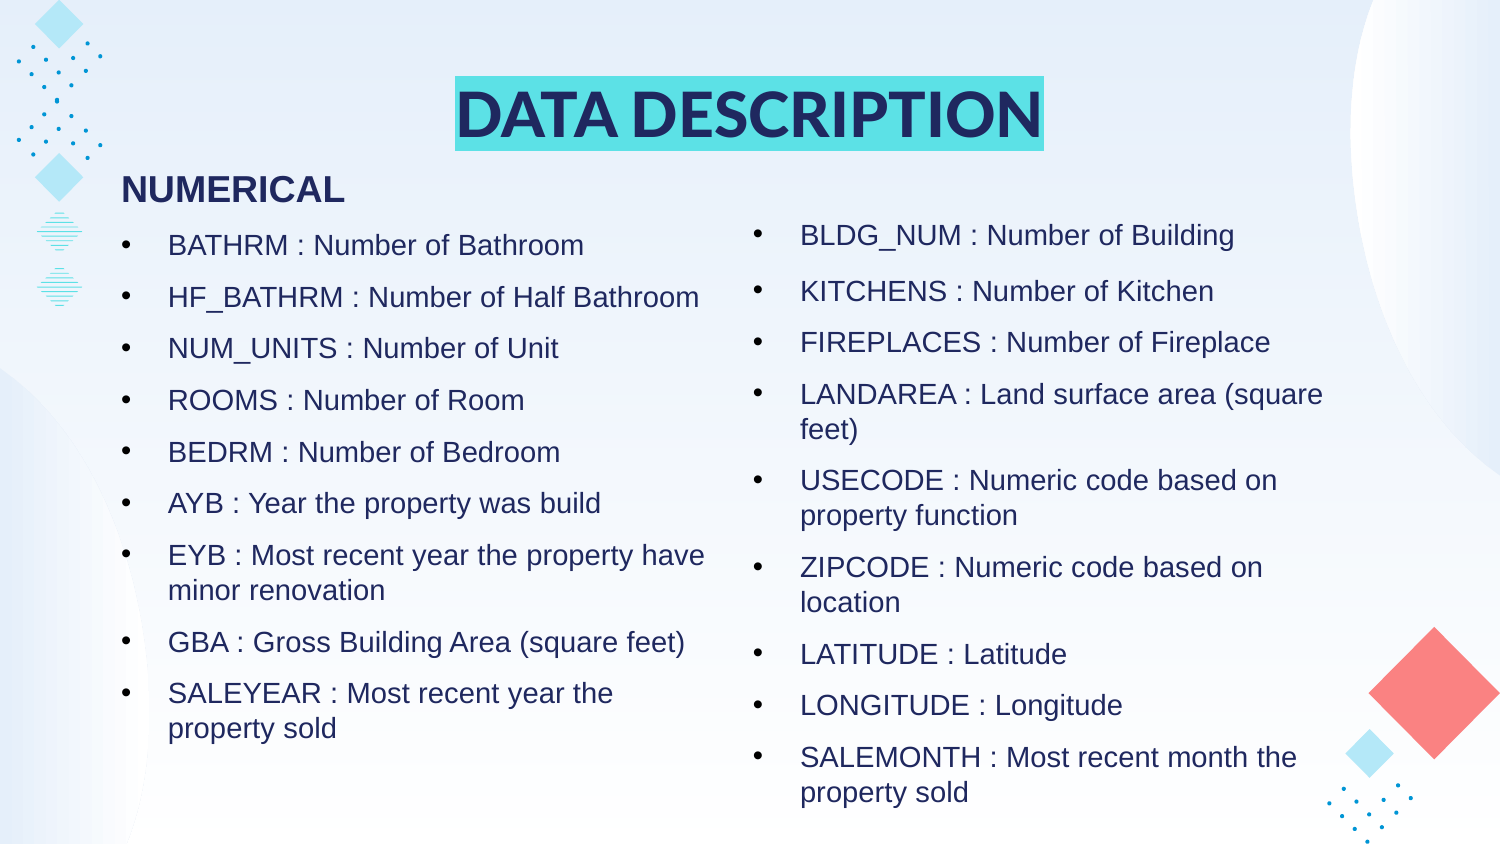

# DATA DESCRIPTION
NUMERICAL
BATHRM : Number of Bathroom
HF_BATHRM : Number of Half Bathroom
NUM_UNITS : Number of Unit
ROOMS : Number of Room
BEDRM : Number of Bedroom
AYB : Year the property was build
EYB : Most recent year the property have minor renovation
GBA : Gross Building Area (square feet)
SALEYEAR : Most recent year the property sold

BLDG_NUM : Number of Building
KITCHENS : Number of Kitchen
FIREPLACES : Number of Fireplace
LANDAREA : Land surface area (square feet)
USECODE : Numeric code based on property function
ZIPCODE : Numeric code based on location
LATITUDE : Latitude
LONGITUDE : Longitude
SALEMONTH : Most recent month the property sold